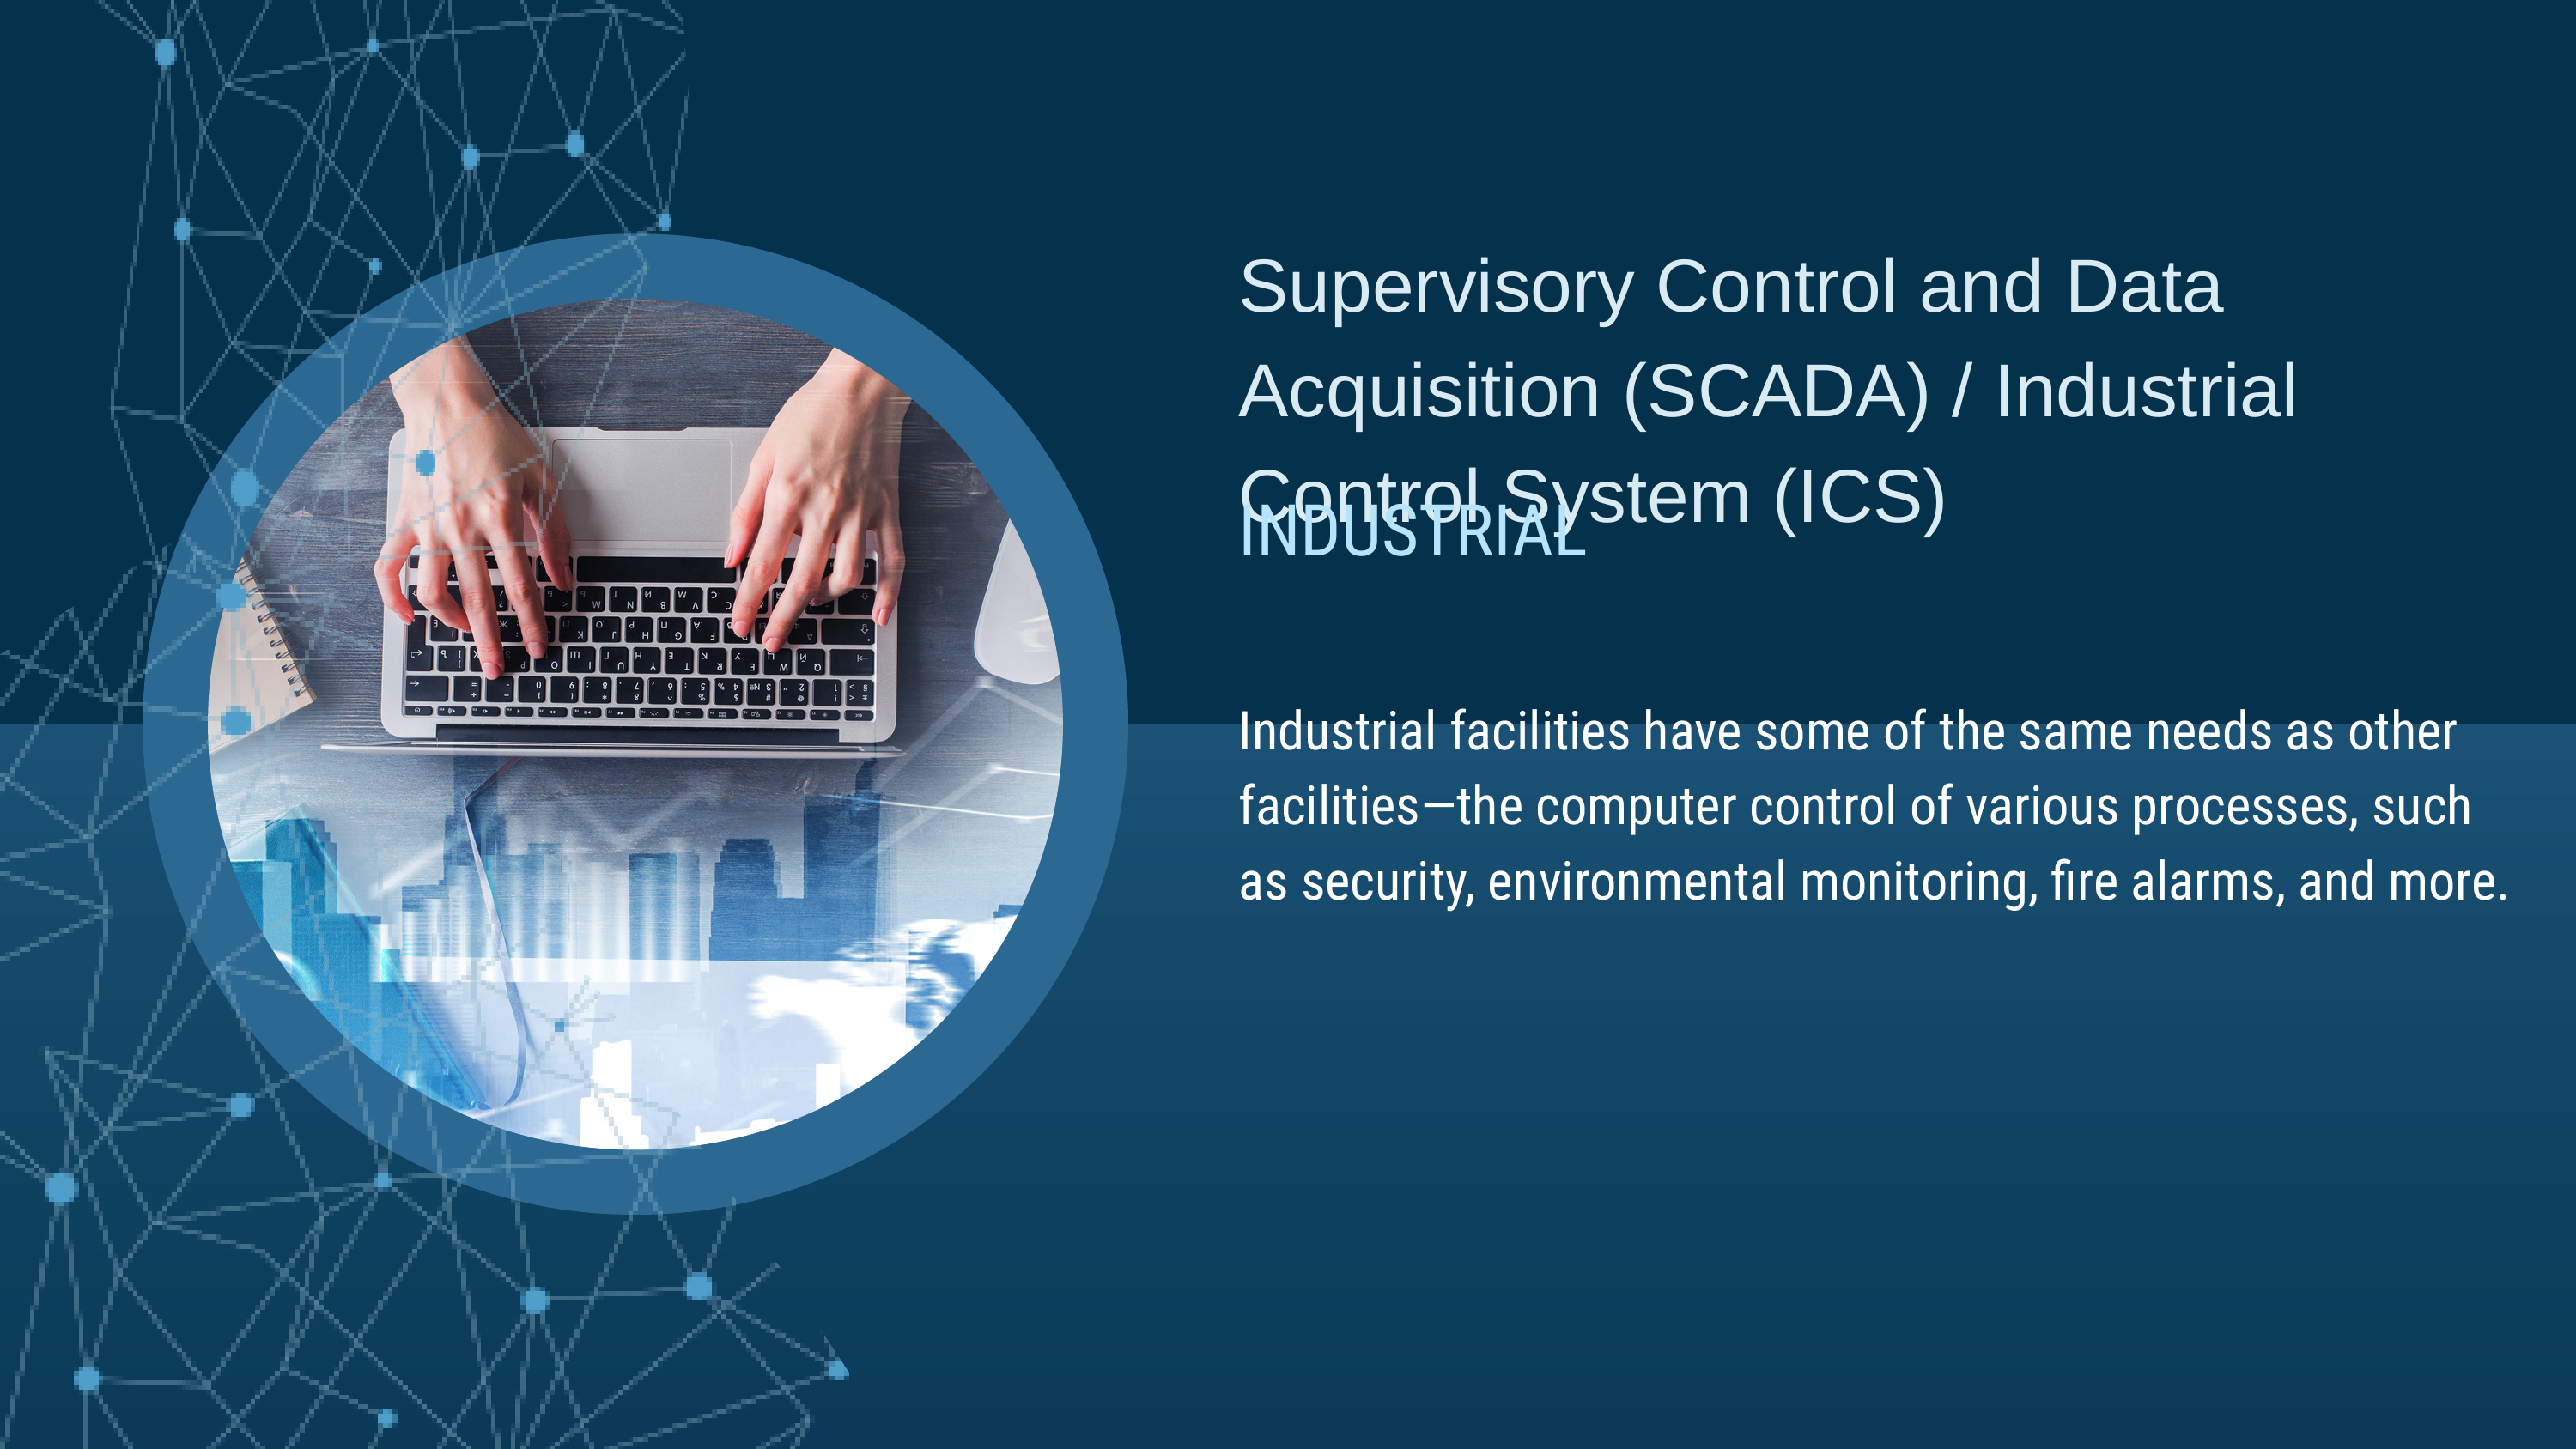

Supervisory Control and Data Acquisition (SCADA) / Industrial Control System (ICS)

INDUSTRIAL
Industrial facilities have some of the same needs as other facilities—the computer control of various processes, such as security, environmental monitoring, fire alarms, and more.